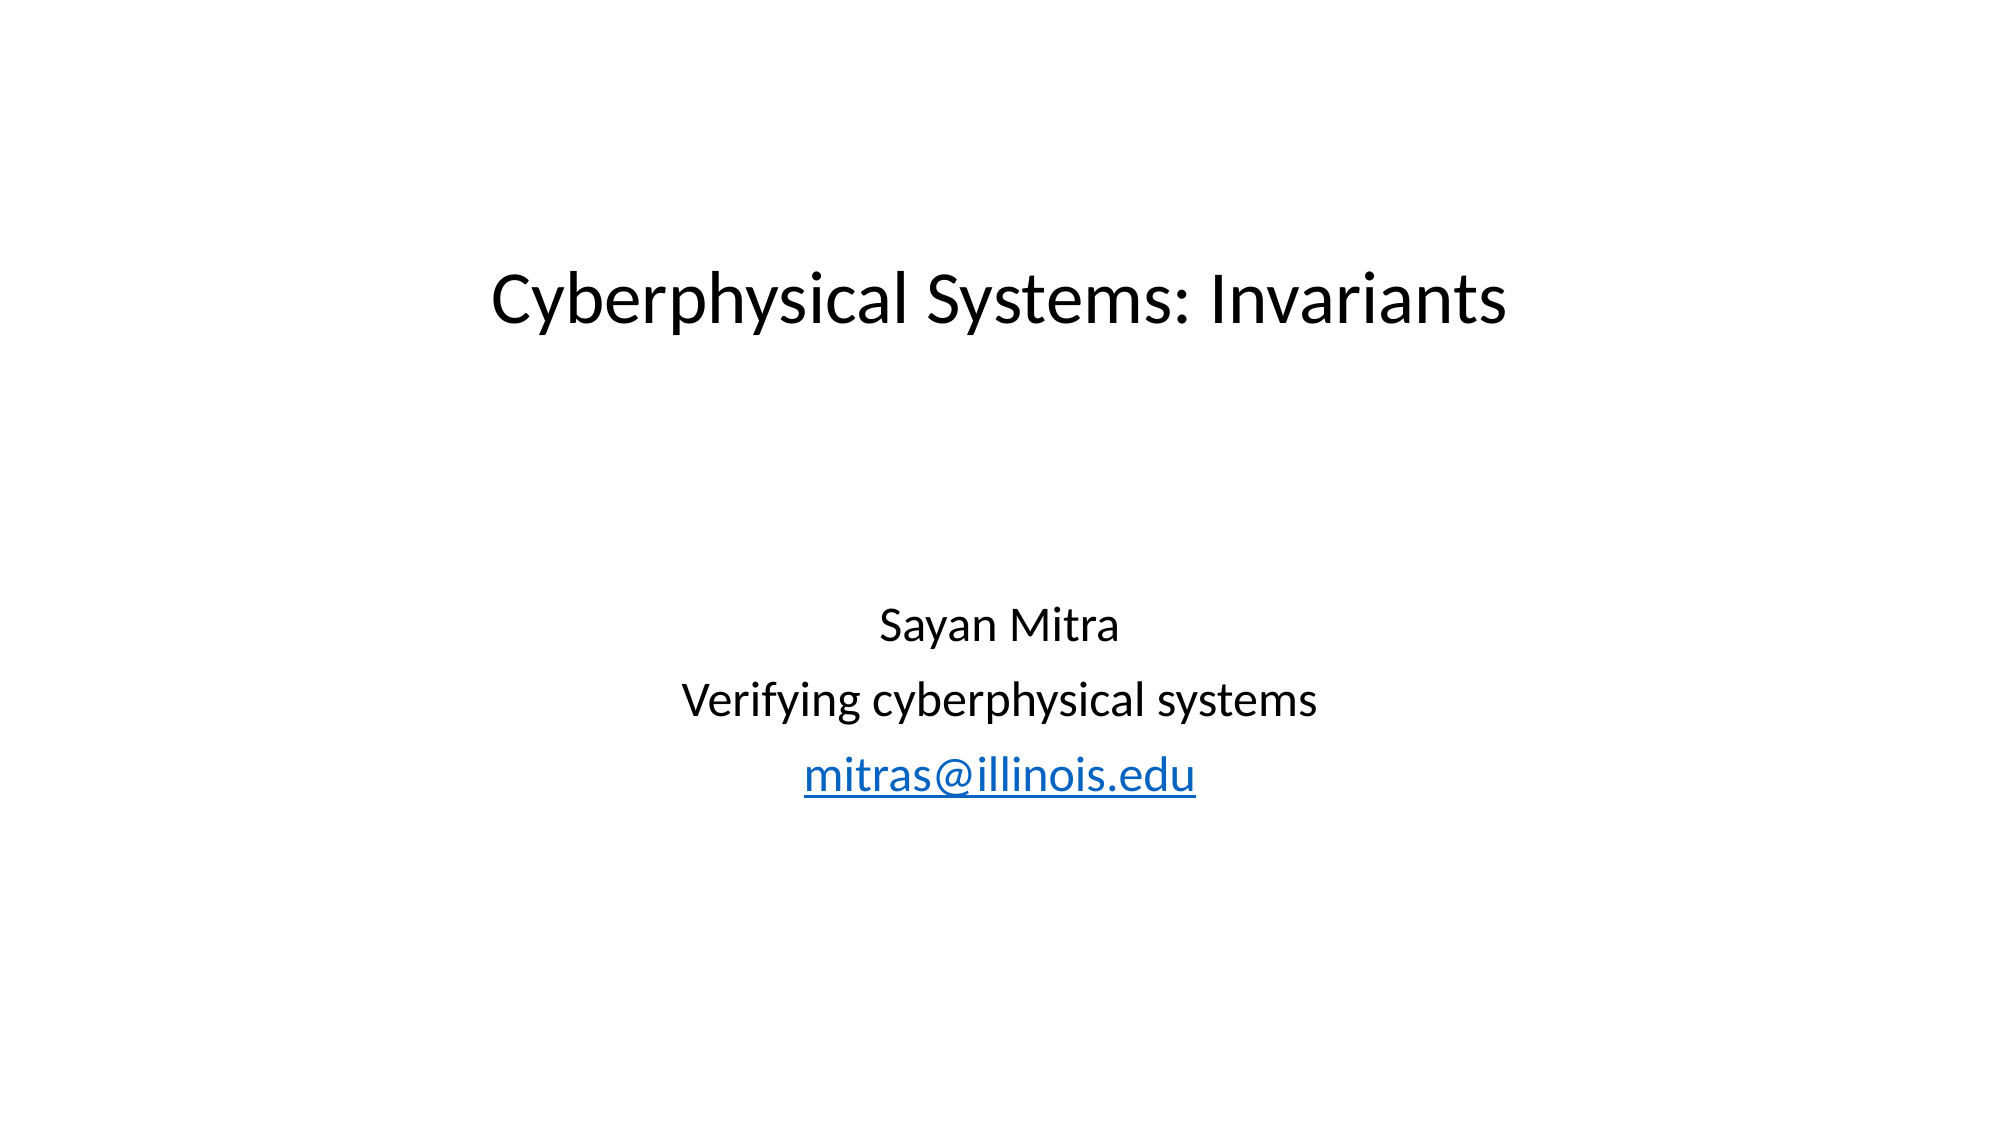

# Cyberphysical Systems: Invariants
Sayan Mitra
Verifying cyberphysical systems
mitras@illinois.edu